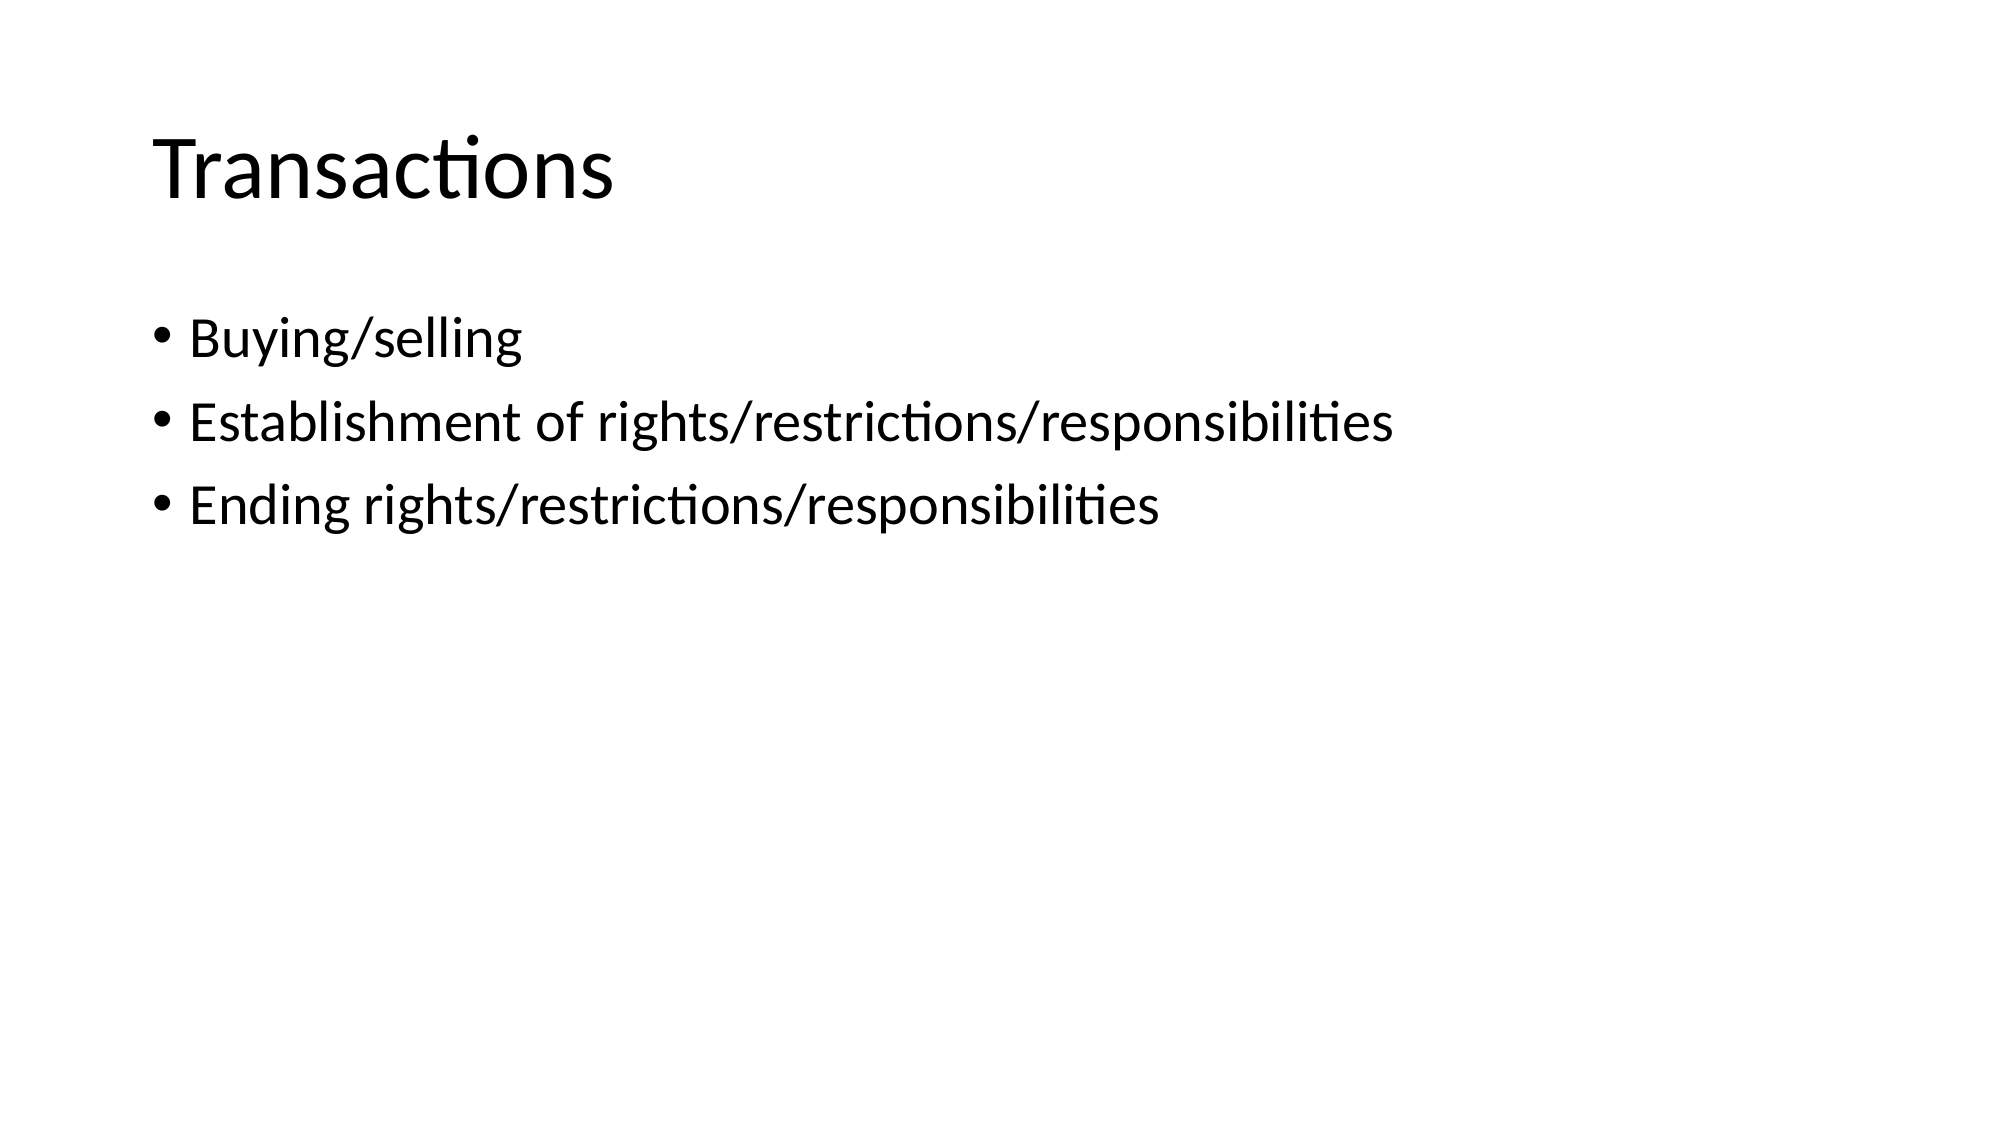

# Transactions
Buying/selling
Establishment of rights/restrictions/responsibilities
Ending rights/restrictions/responsibilities